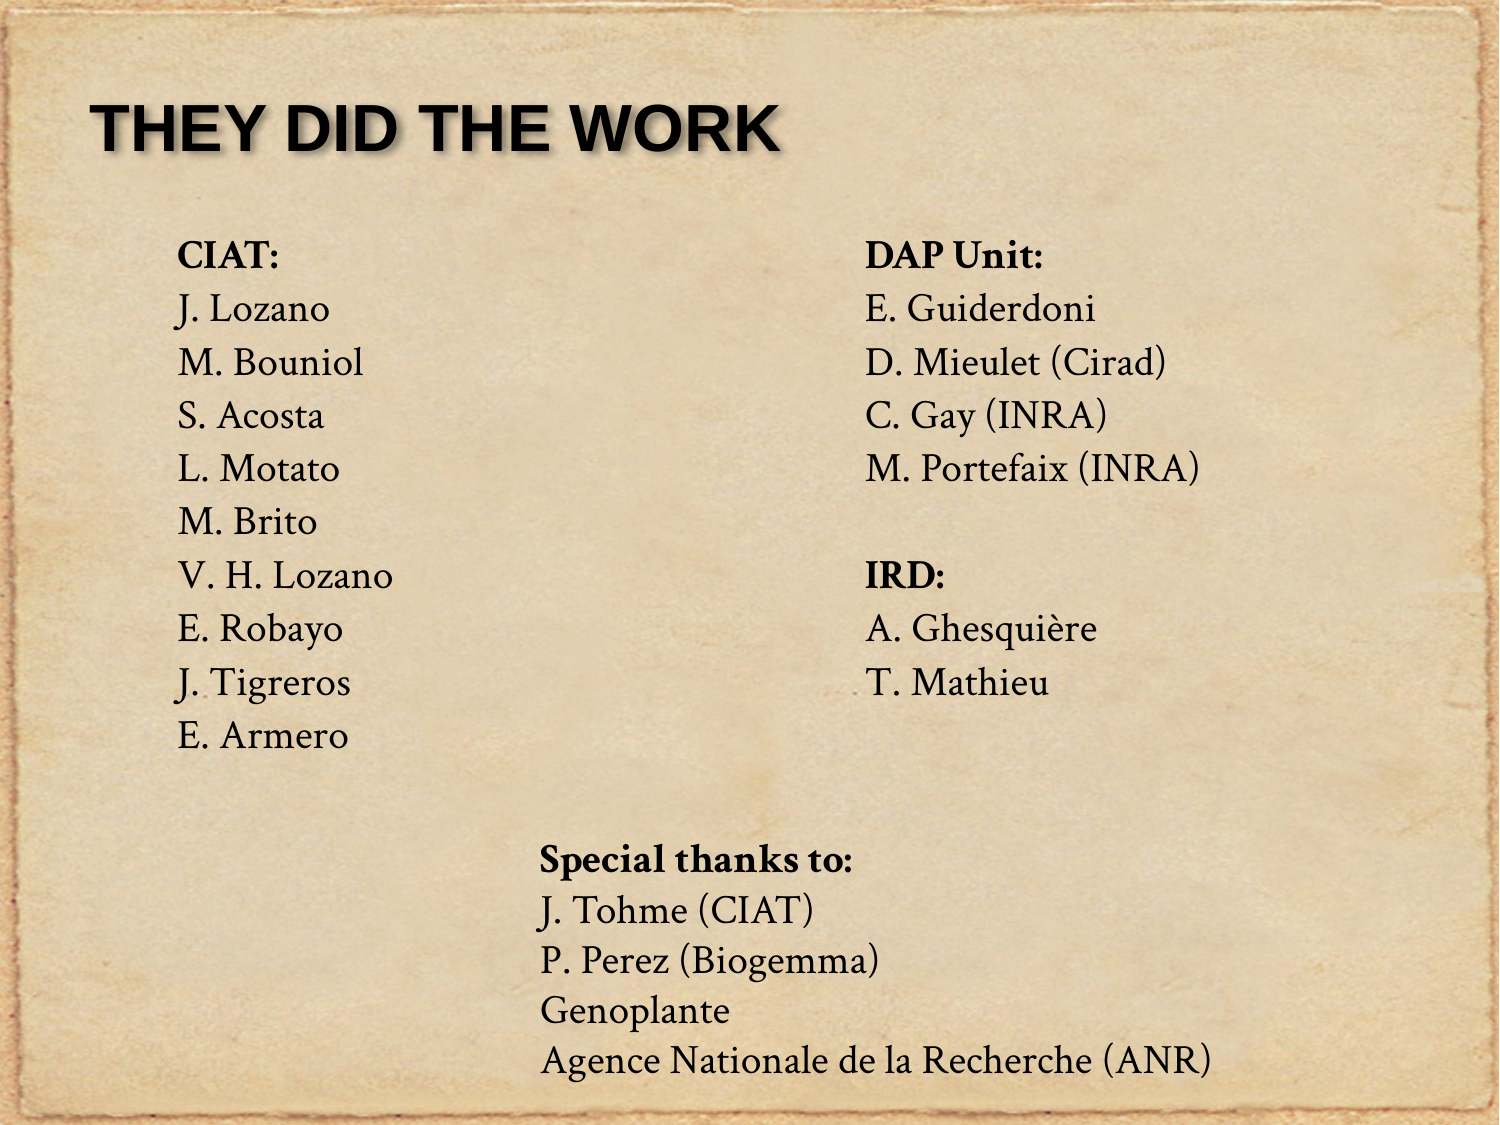

They did the work
CIAT:
J. Lozano
M. Bouniol
S. Acosta
L. Motato
M. Brito
V. H. Lozano
E. Robayo
J. Tigreros
E. Armero

DAP Unit:
E. Guiderdoni
D. Mieulet (Cirad)
C. Gay (INRA)
M. Portefaix (INRA)

IRD:
A. Ghesquière
T. Mathieu

Special thanks to:
J. Tohme (CIAT)
P. Perez (Biogemma)
Genoplante
Agence Nationale de la Recherche (ANR)